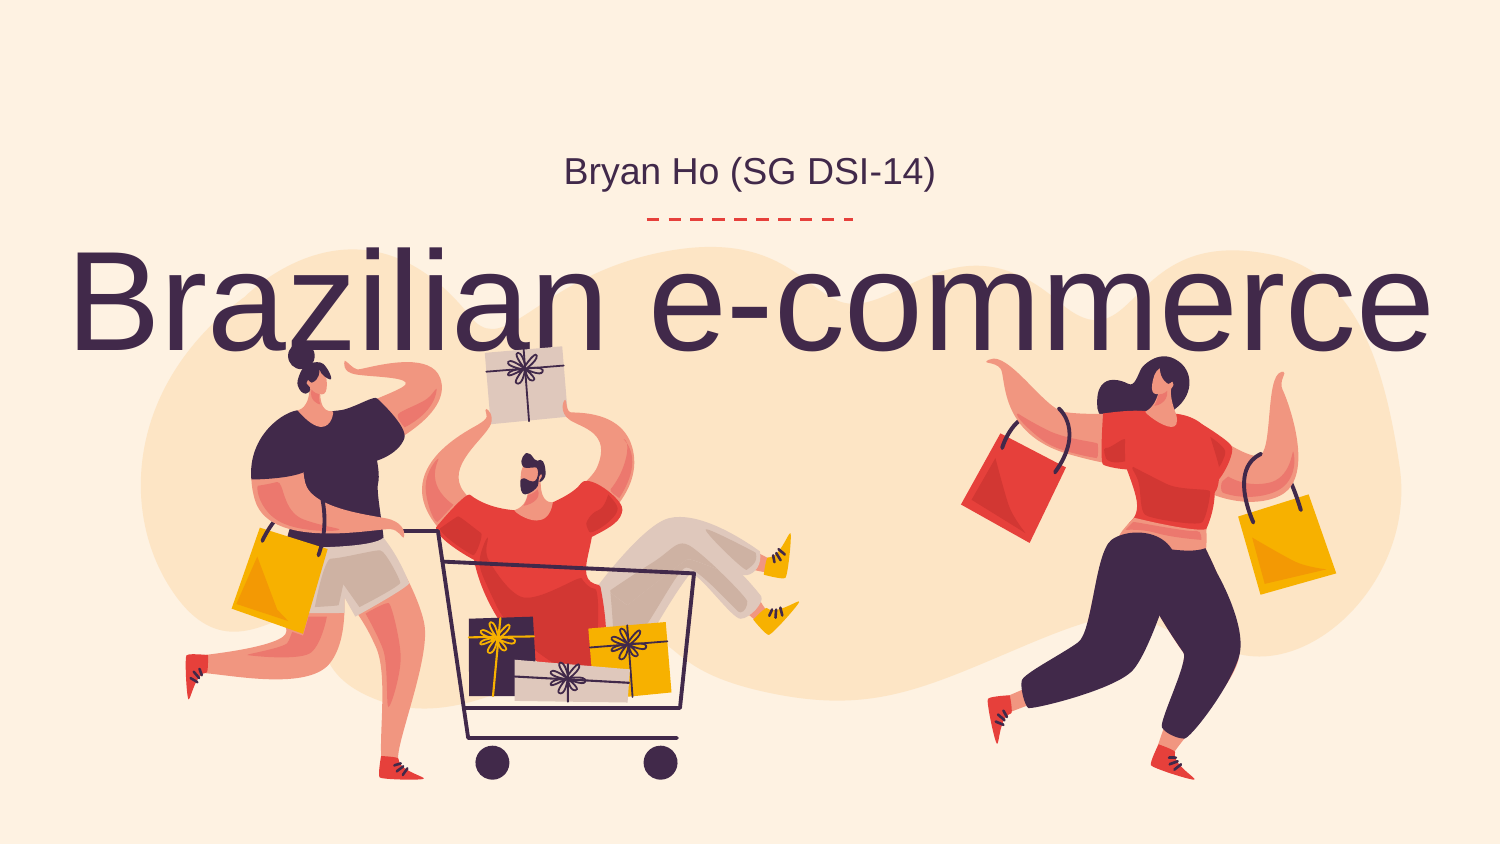

Bryan Ho (SG DSI-14)
# Brazilian e-commerce